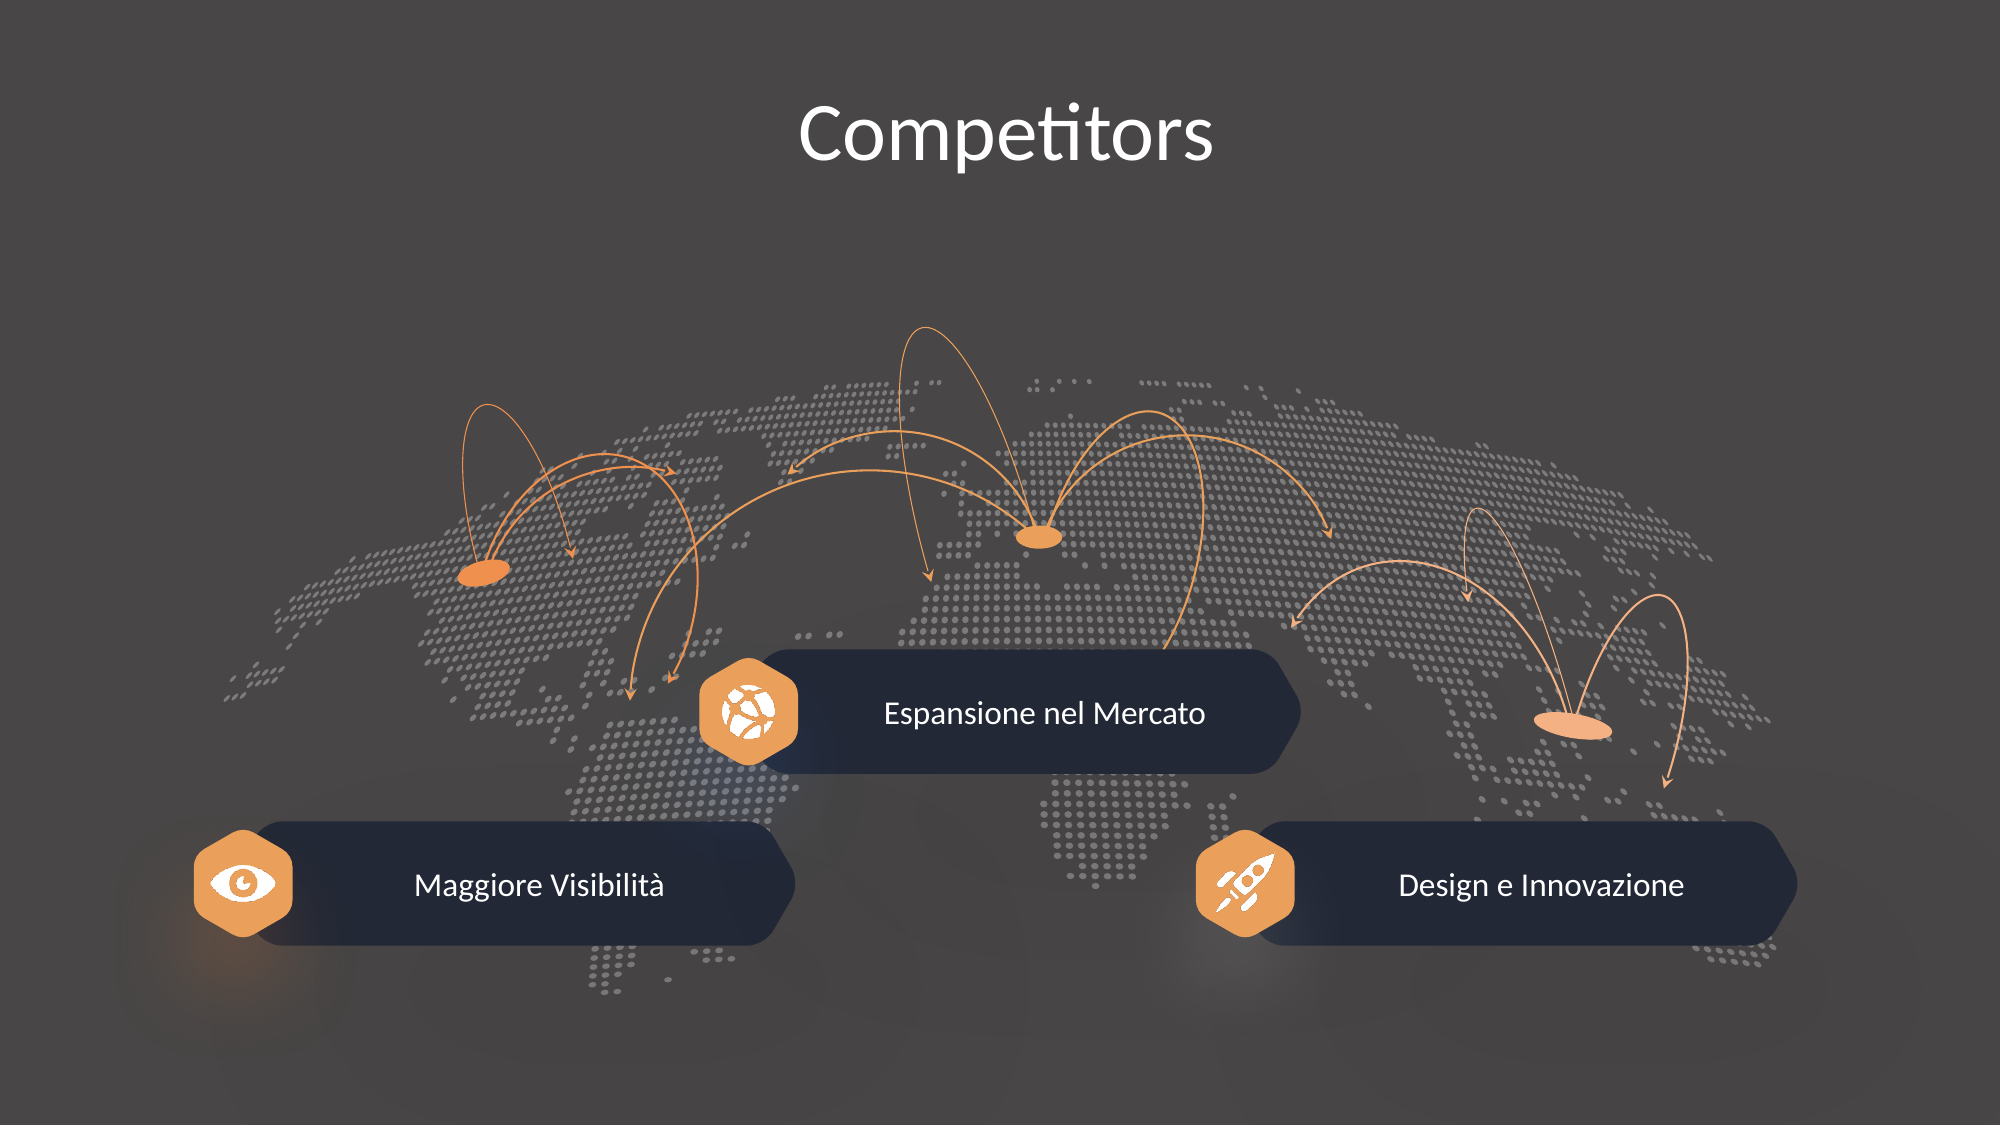

Competitors

Espansione nel Mercato

Maggiore Visibilità

Design e Innovazione